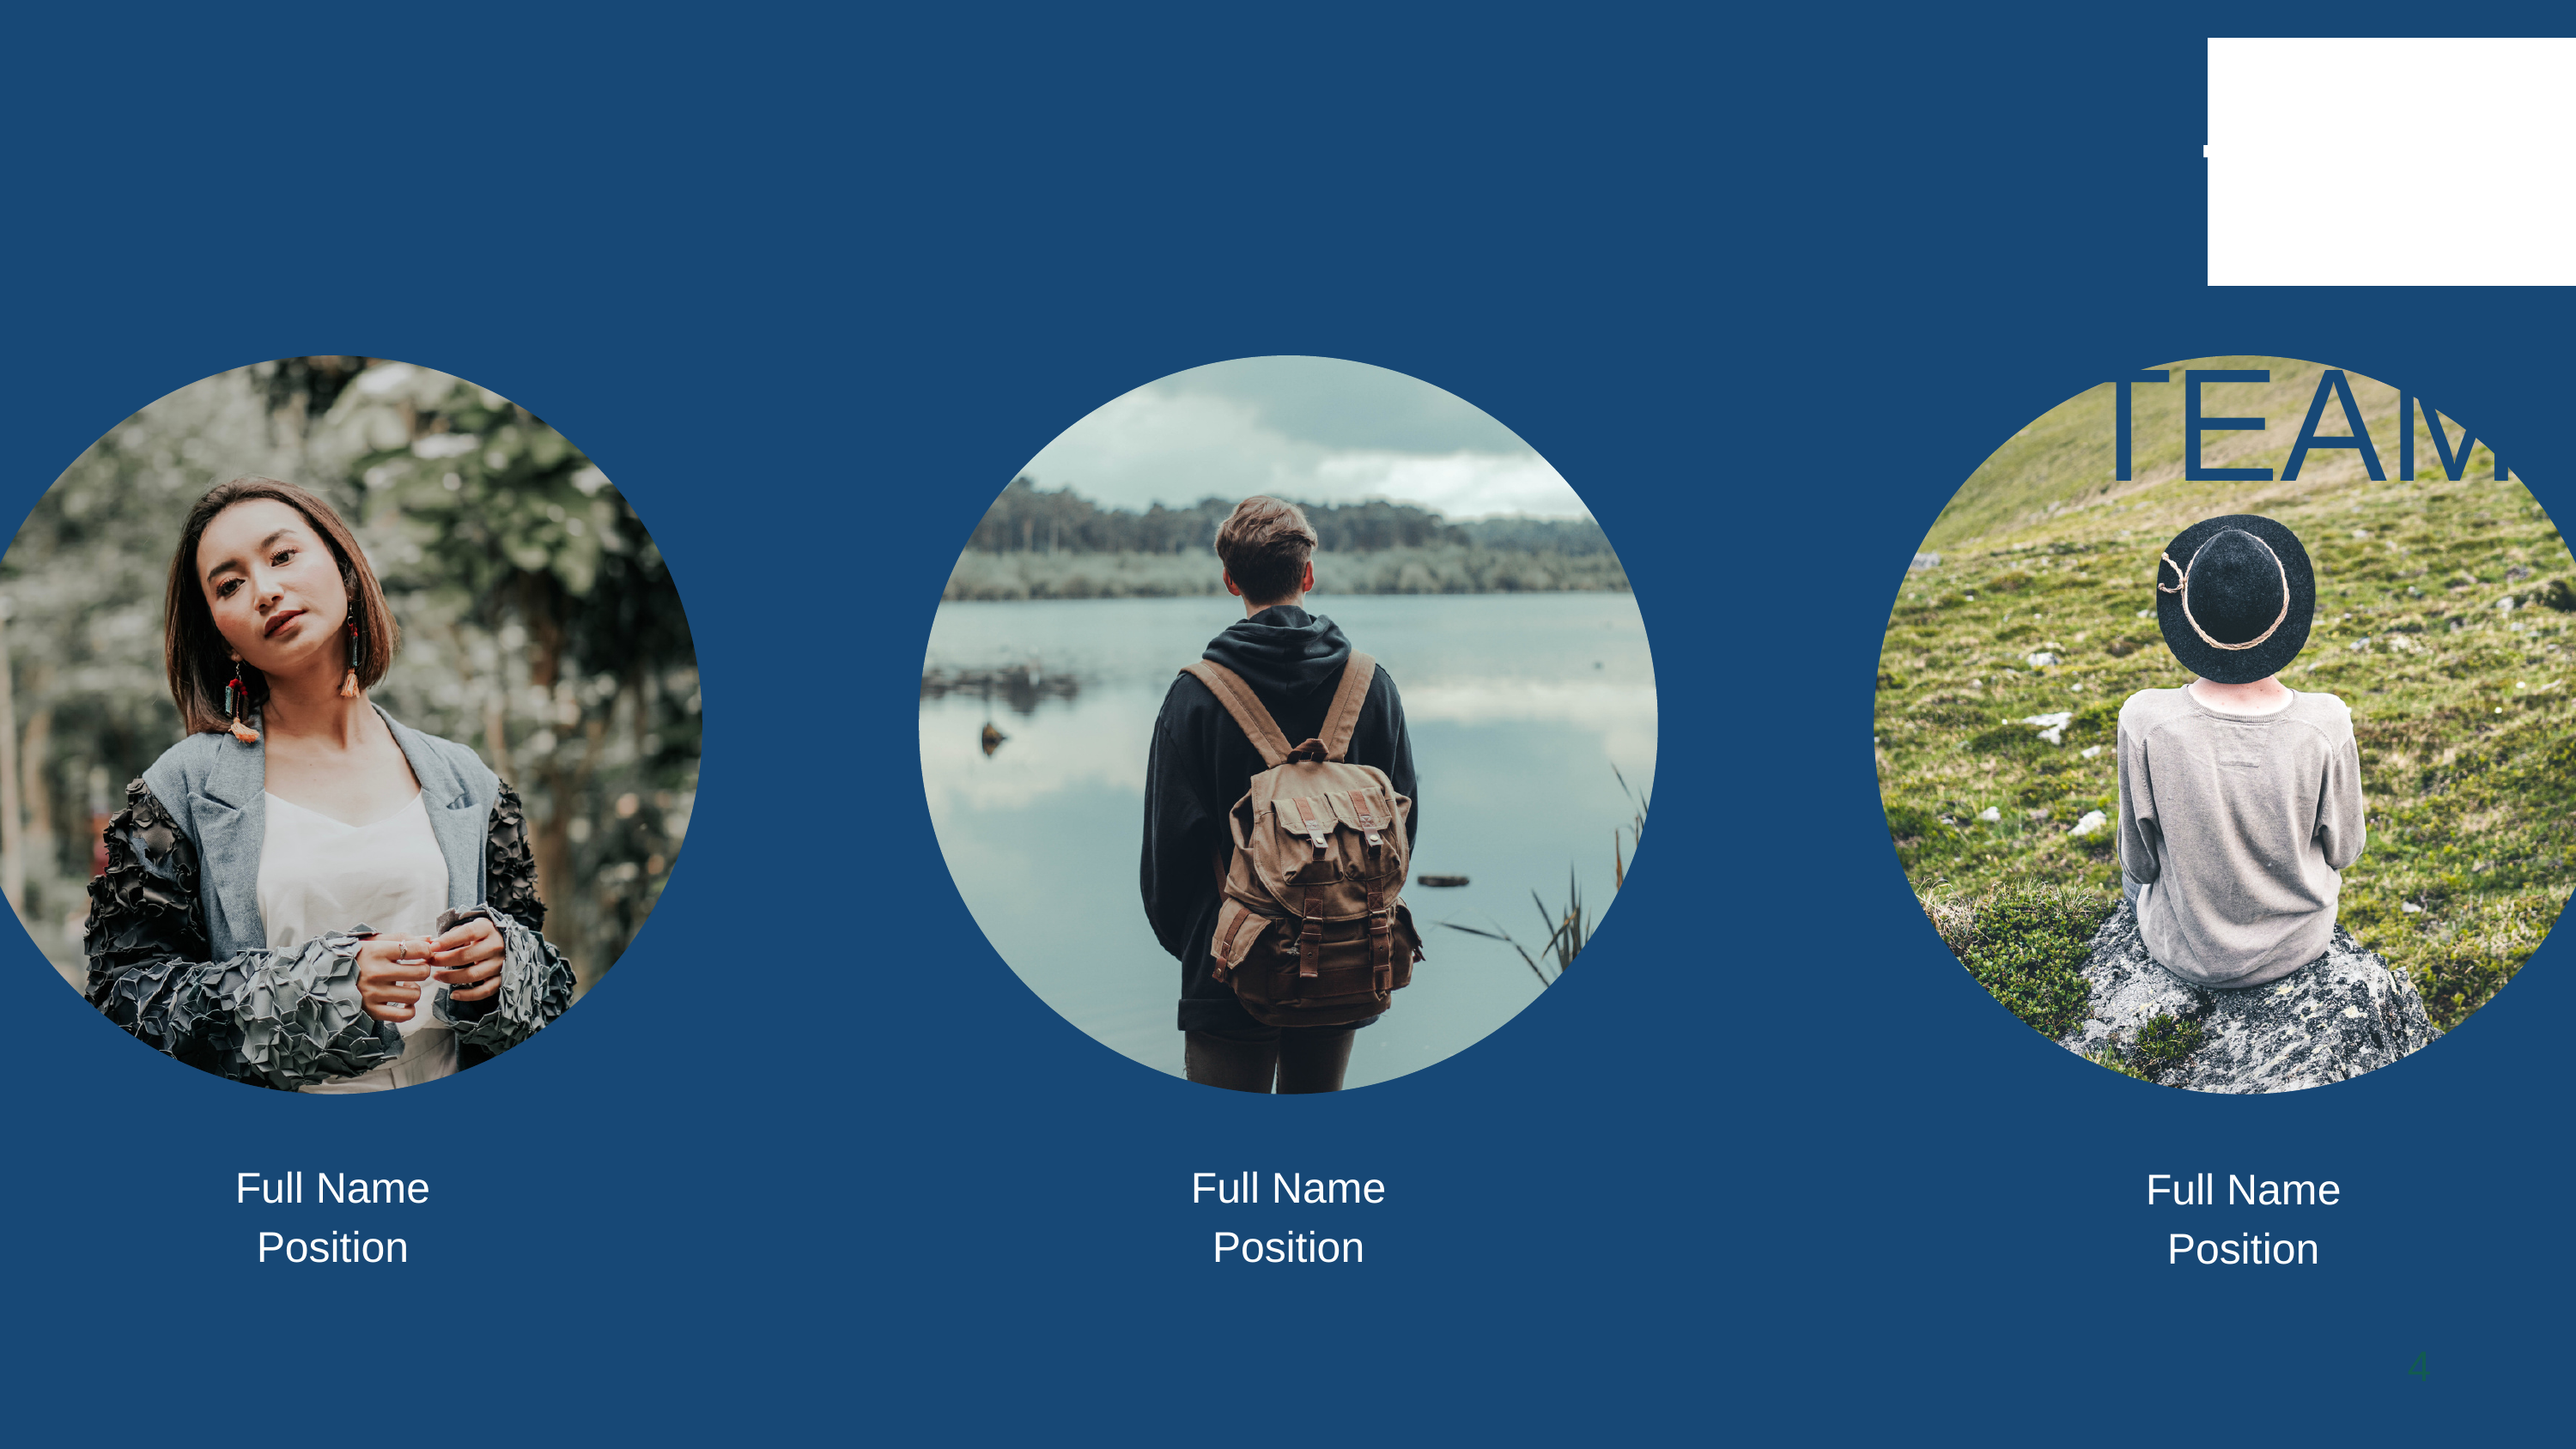

THE TEAM

Full Name
Full Name
Full Name
Position
Position
Position
4